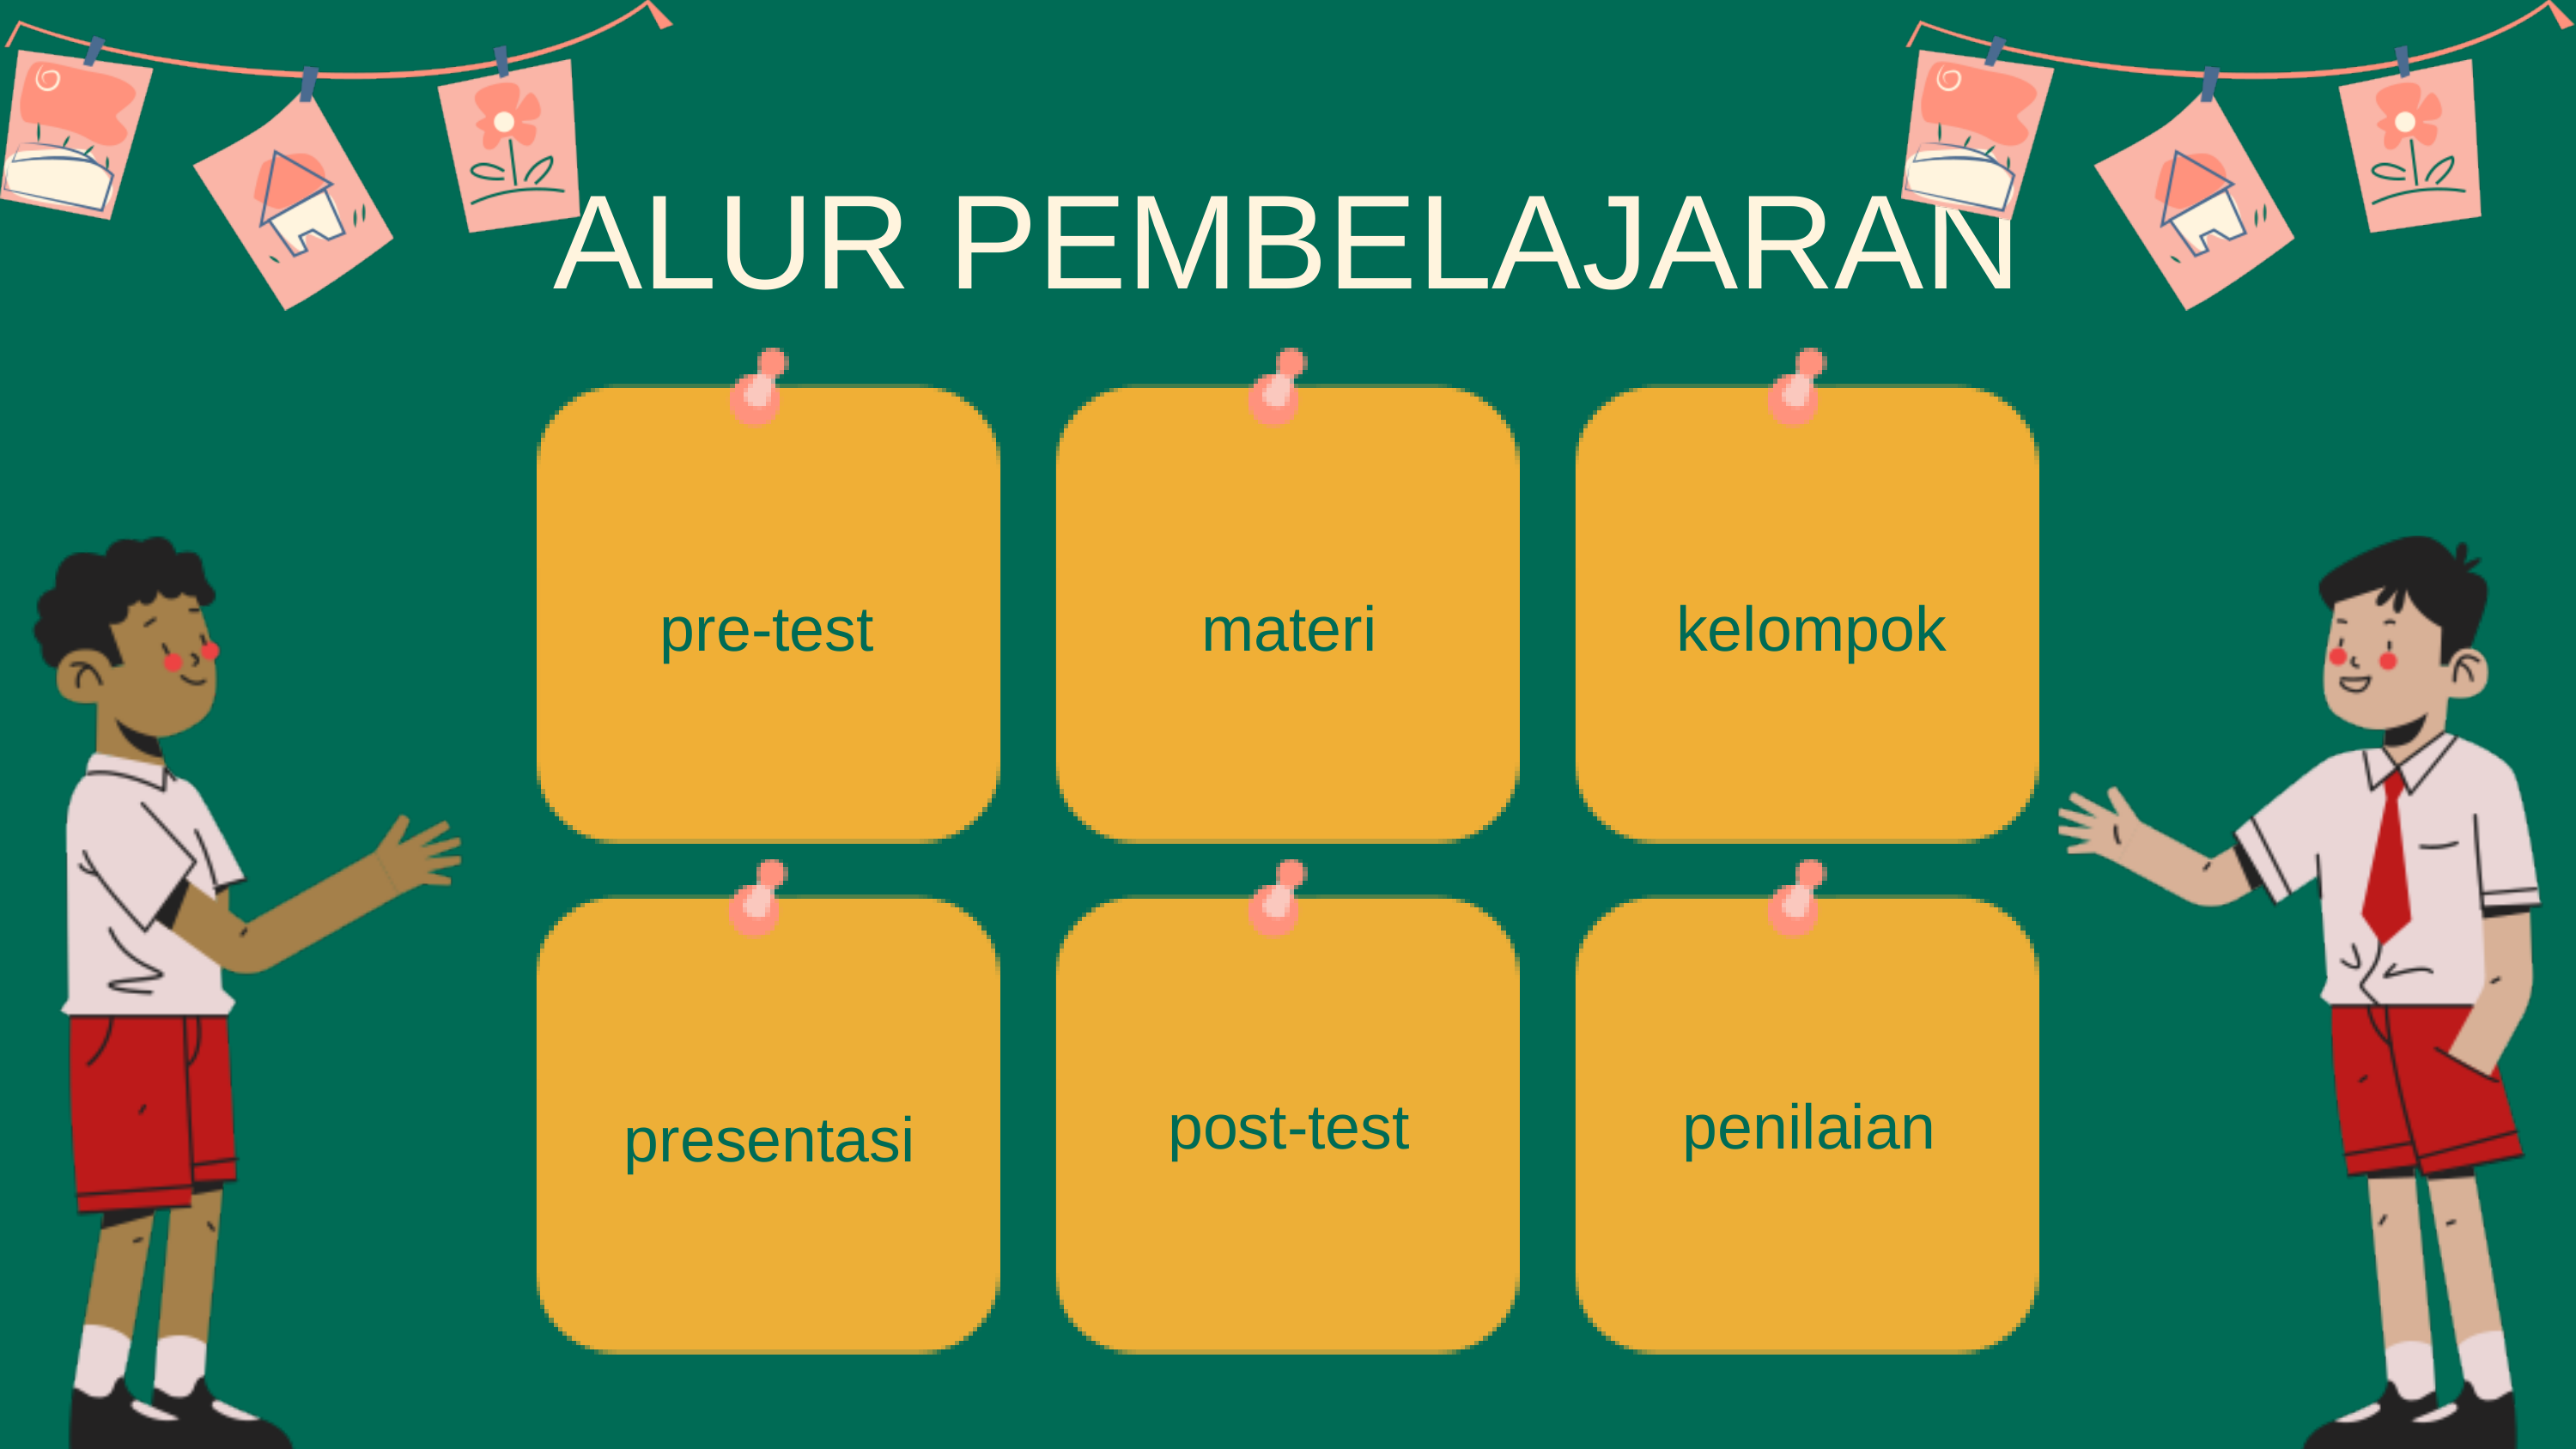

ALUR PEMBELAJARAN

pre-test
materi
kelompok

post-test
penilaian
presentasi